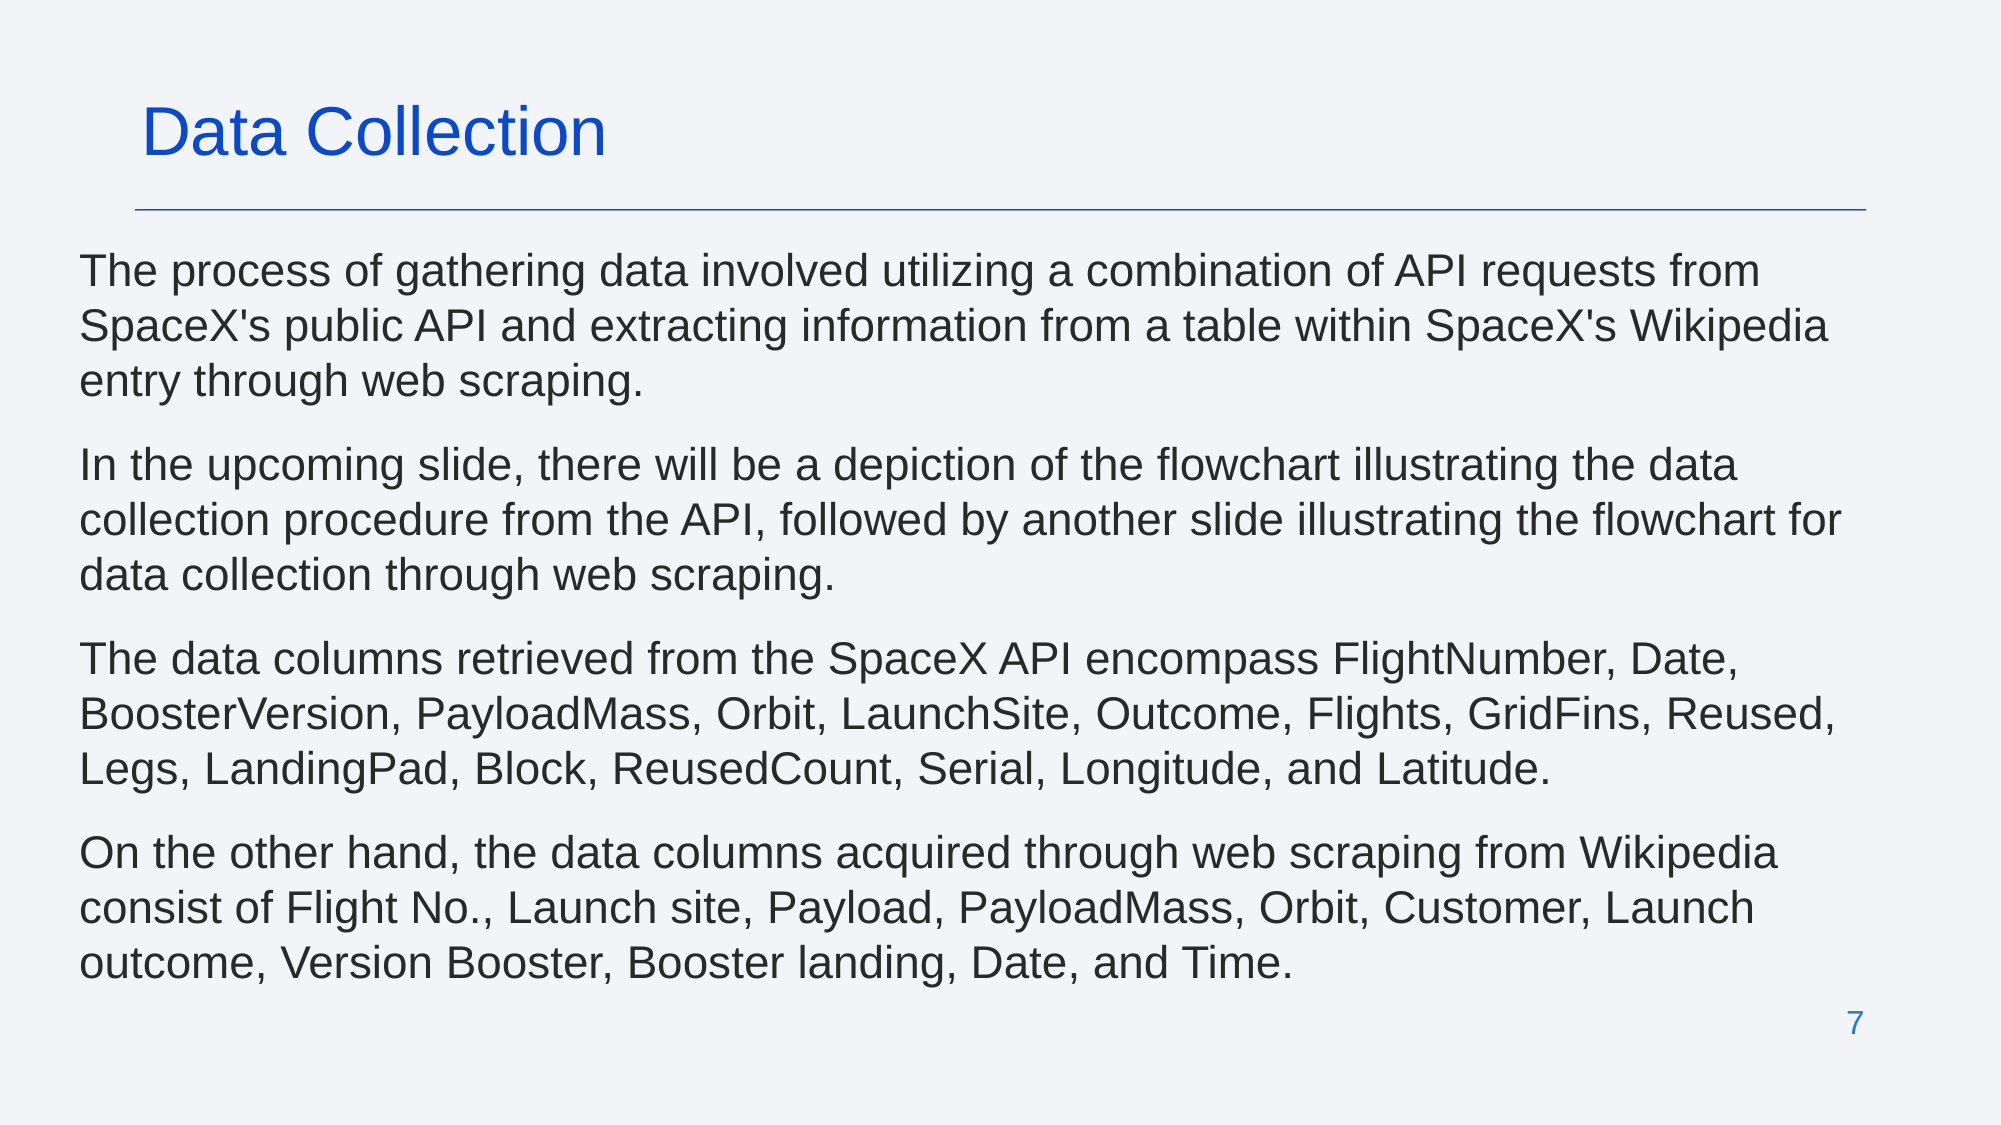

Data Collection
The process of gathering data involved utilizing a combination of API requests from SpaceX's public API and extracting information from a table within SpaceX's Wikipedia entry through web scraping.
In the upcoming slide, there will be a depiction of the flowchart illustrating the data collection procedure from the API, followed by another slide illustrating the flowchart for data collection through web scraping.
The data columns retrieved from the SpaceX API encompass FlightNumber, Date, BoosterVersion, PayloadMass, Orbit, LaunchSite, Outcome, Flights, GridFins, Reused, Legs, LandingPad, Block, ReusedCount, Serial, Longitude, and Latitude.
On the other hand, the data columns acquired through web scraping from Wikipedia consist of Flight No., Launch site, Payload, PayloadMass, Orbit, Customer, Launch outcome, Version Booster, Booster landing, Date, and Time.
7